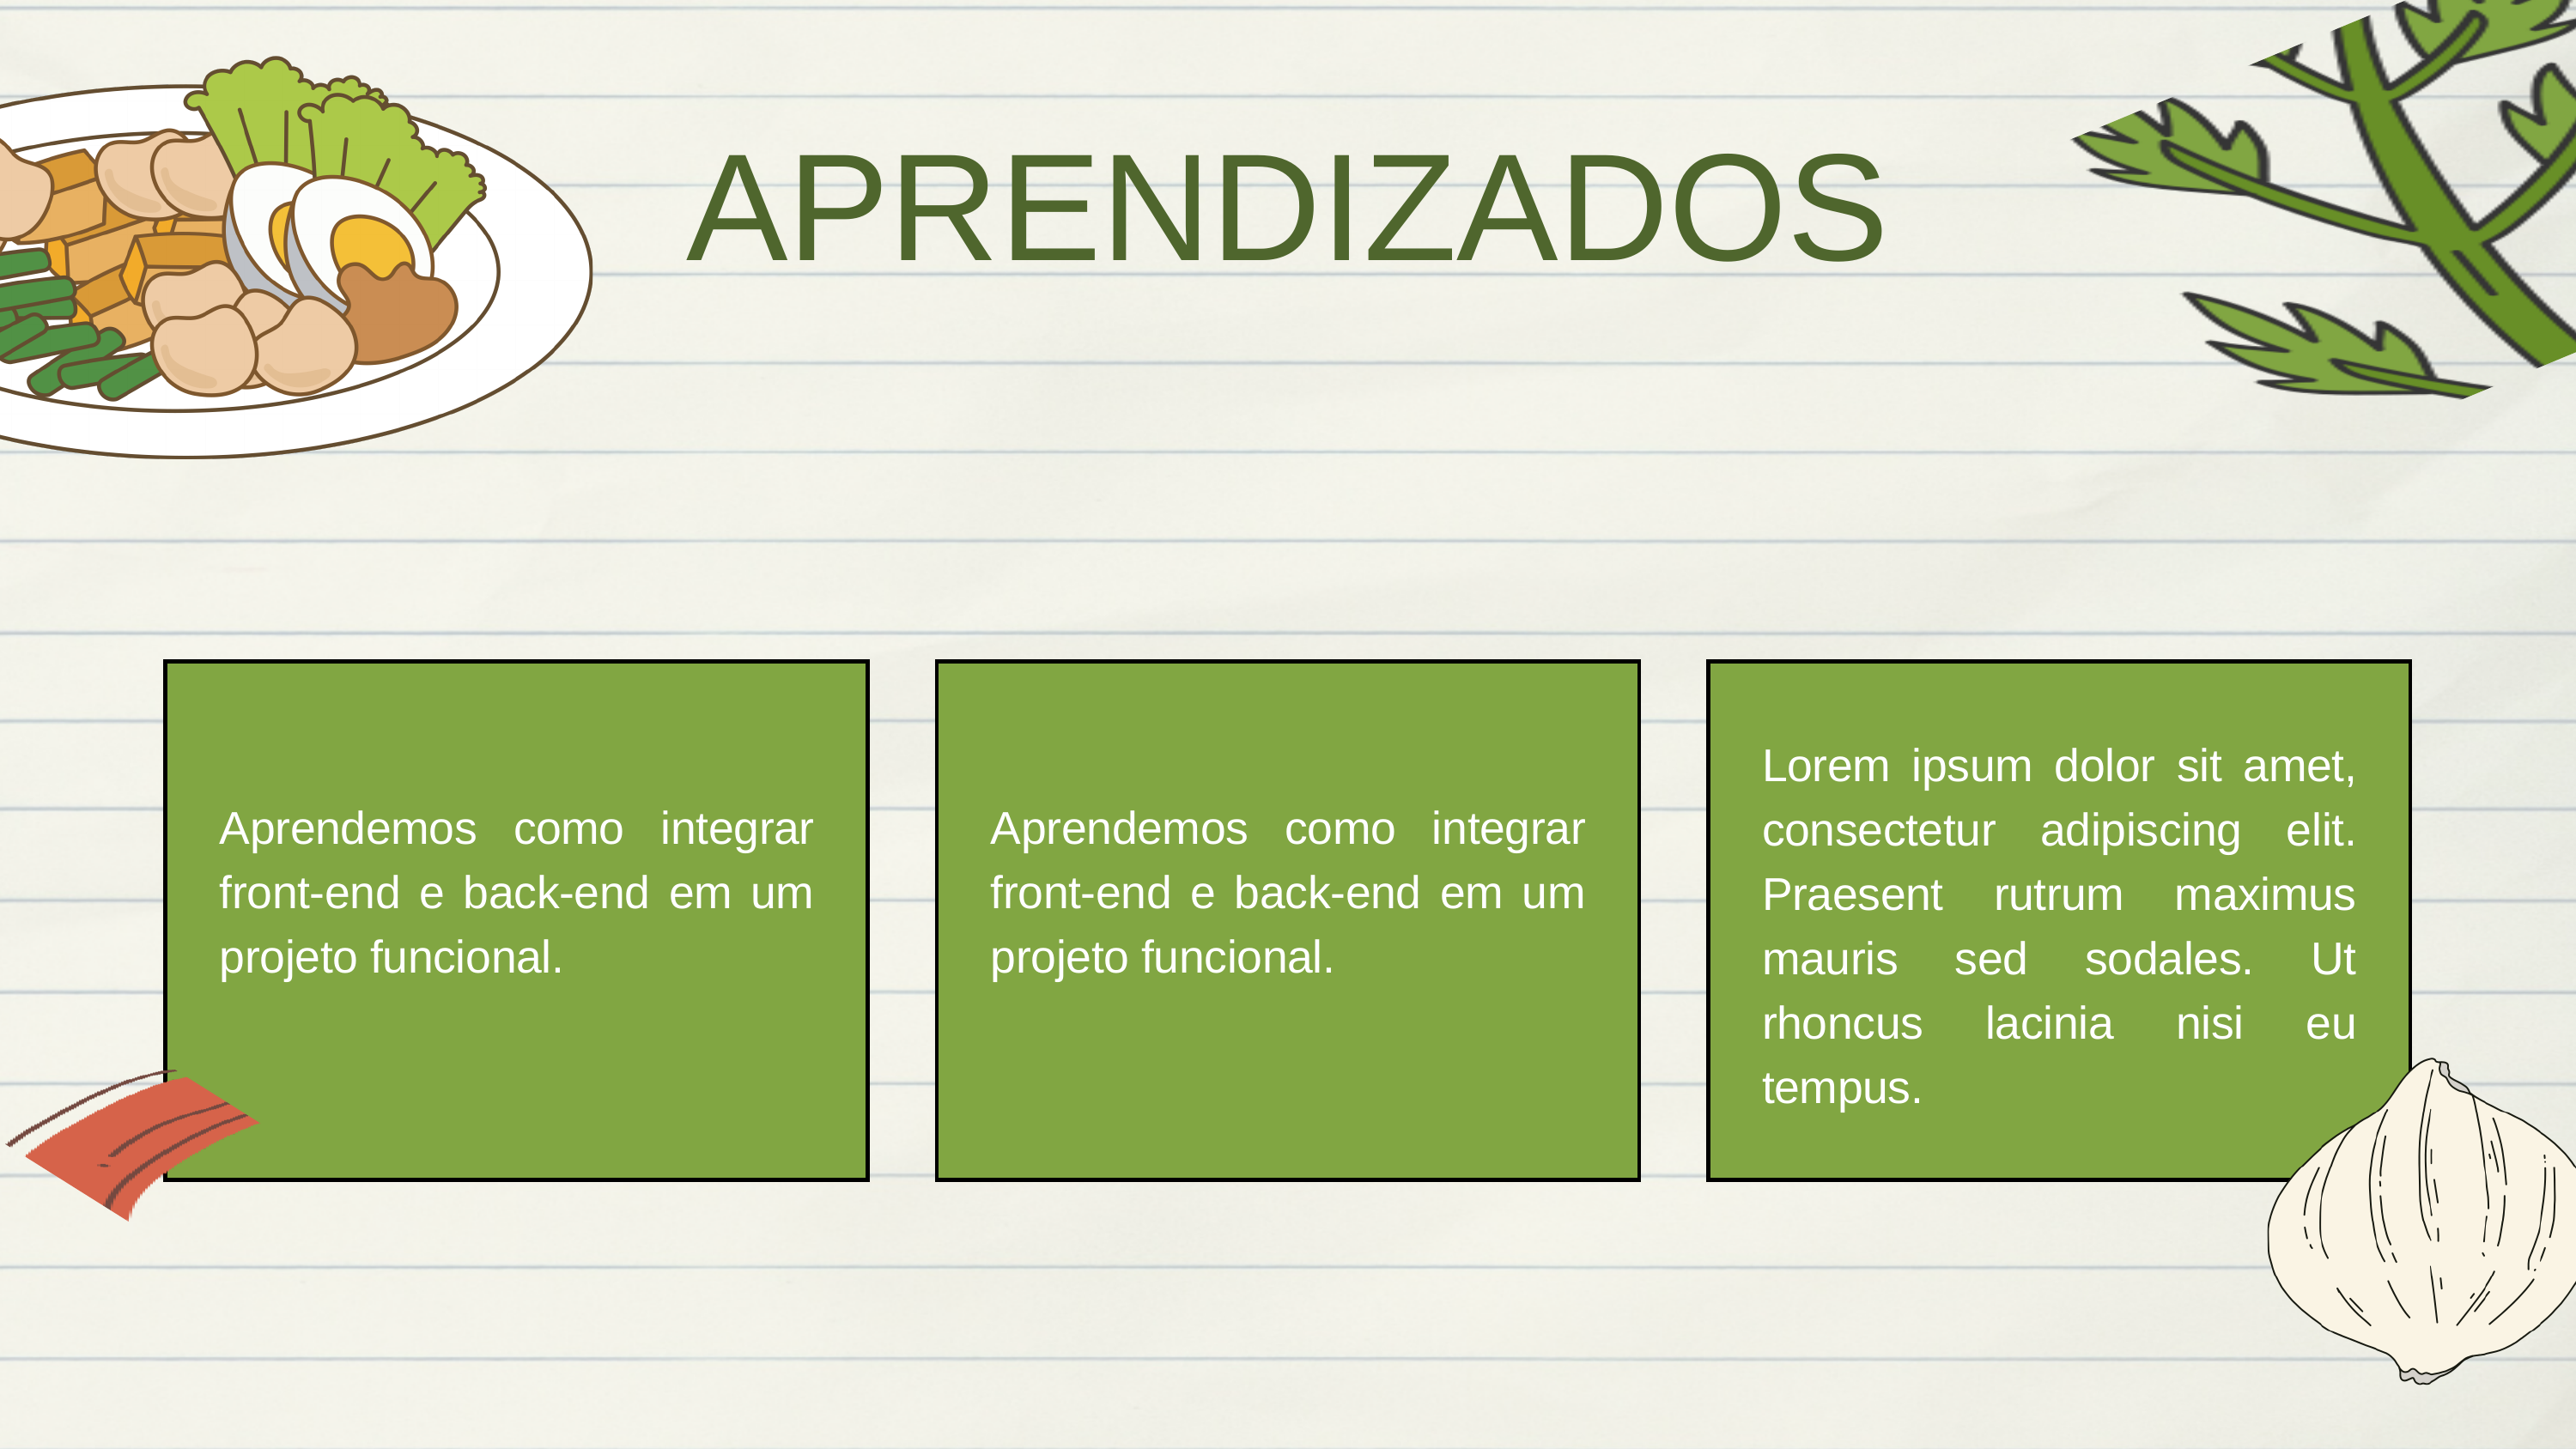

APRENDIZADOS

Lorem ipsum dolor sit amet, consectetur adipiscing elit. Praesent rutrum maximus mauris sed sodales. Ut rhoncus lacinia nisi eu tempus.
Aprendemos como integrar front-end e back-end em um projeto funcional.
Aprendemos como integrar front-end e back-end em um projeto funcional.